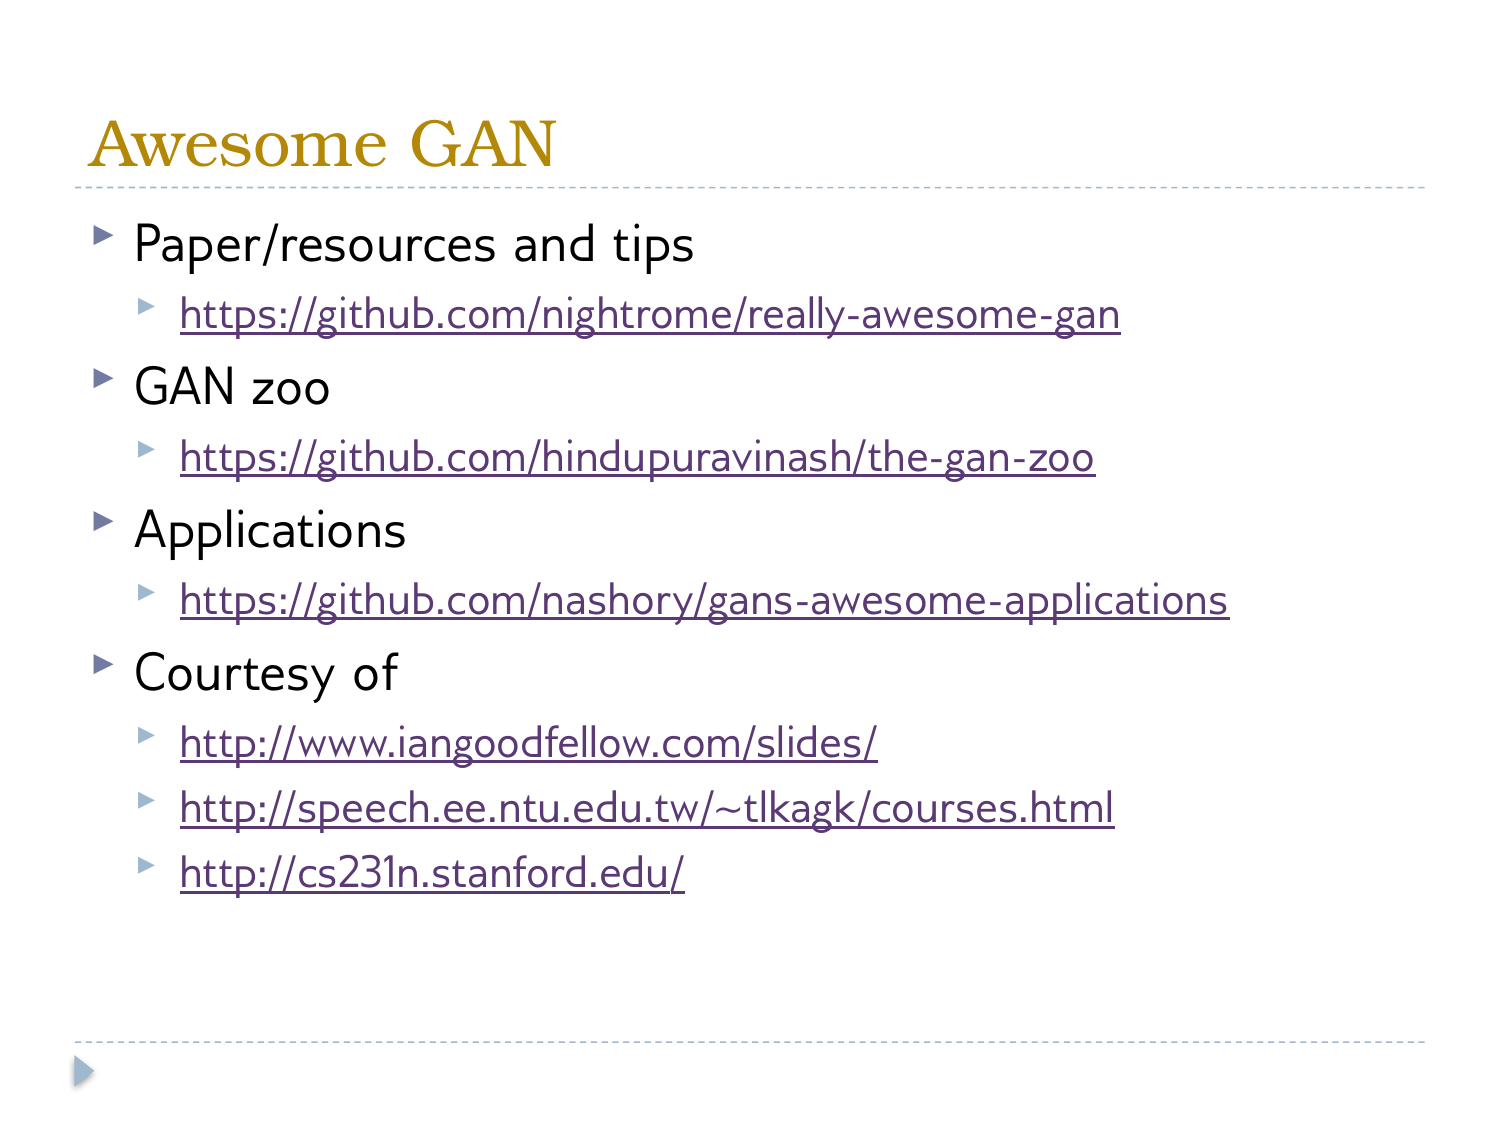

# Awesome GAN
Paper/resources and tips
https://github.com/nightrome/really-awesome-gan
GAN zoo
https://github.com/hindupuravinash/the-gan-zoo
Applications
https://github.com/nashory/gans-awesome-applications
Courtesy of
http://www.iangoodfellow.com/slides/
http://speech.ee.ntu.edu.tw/~tlkagk/courses.html
http://cs231n.stanford.edu/